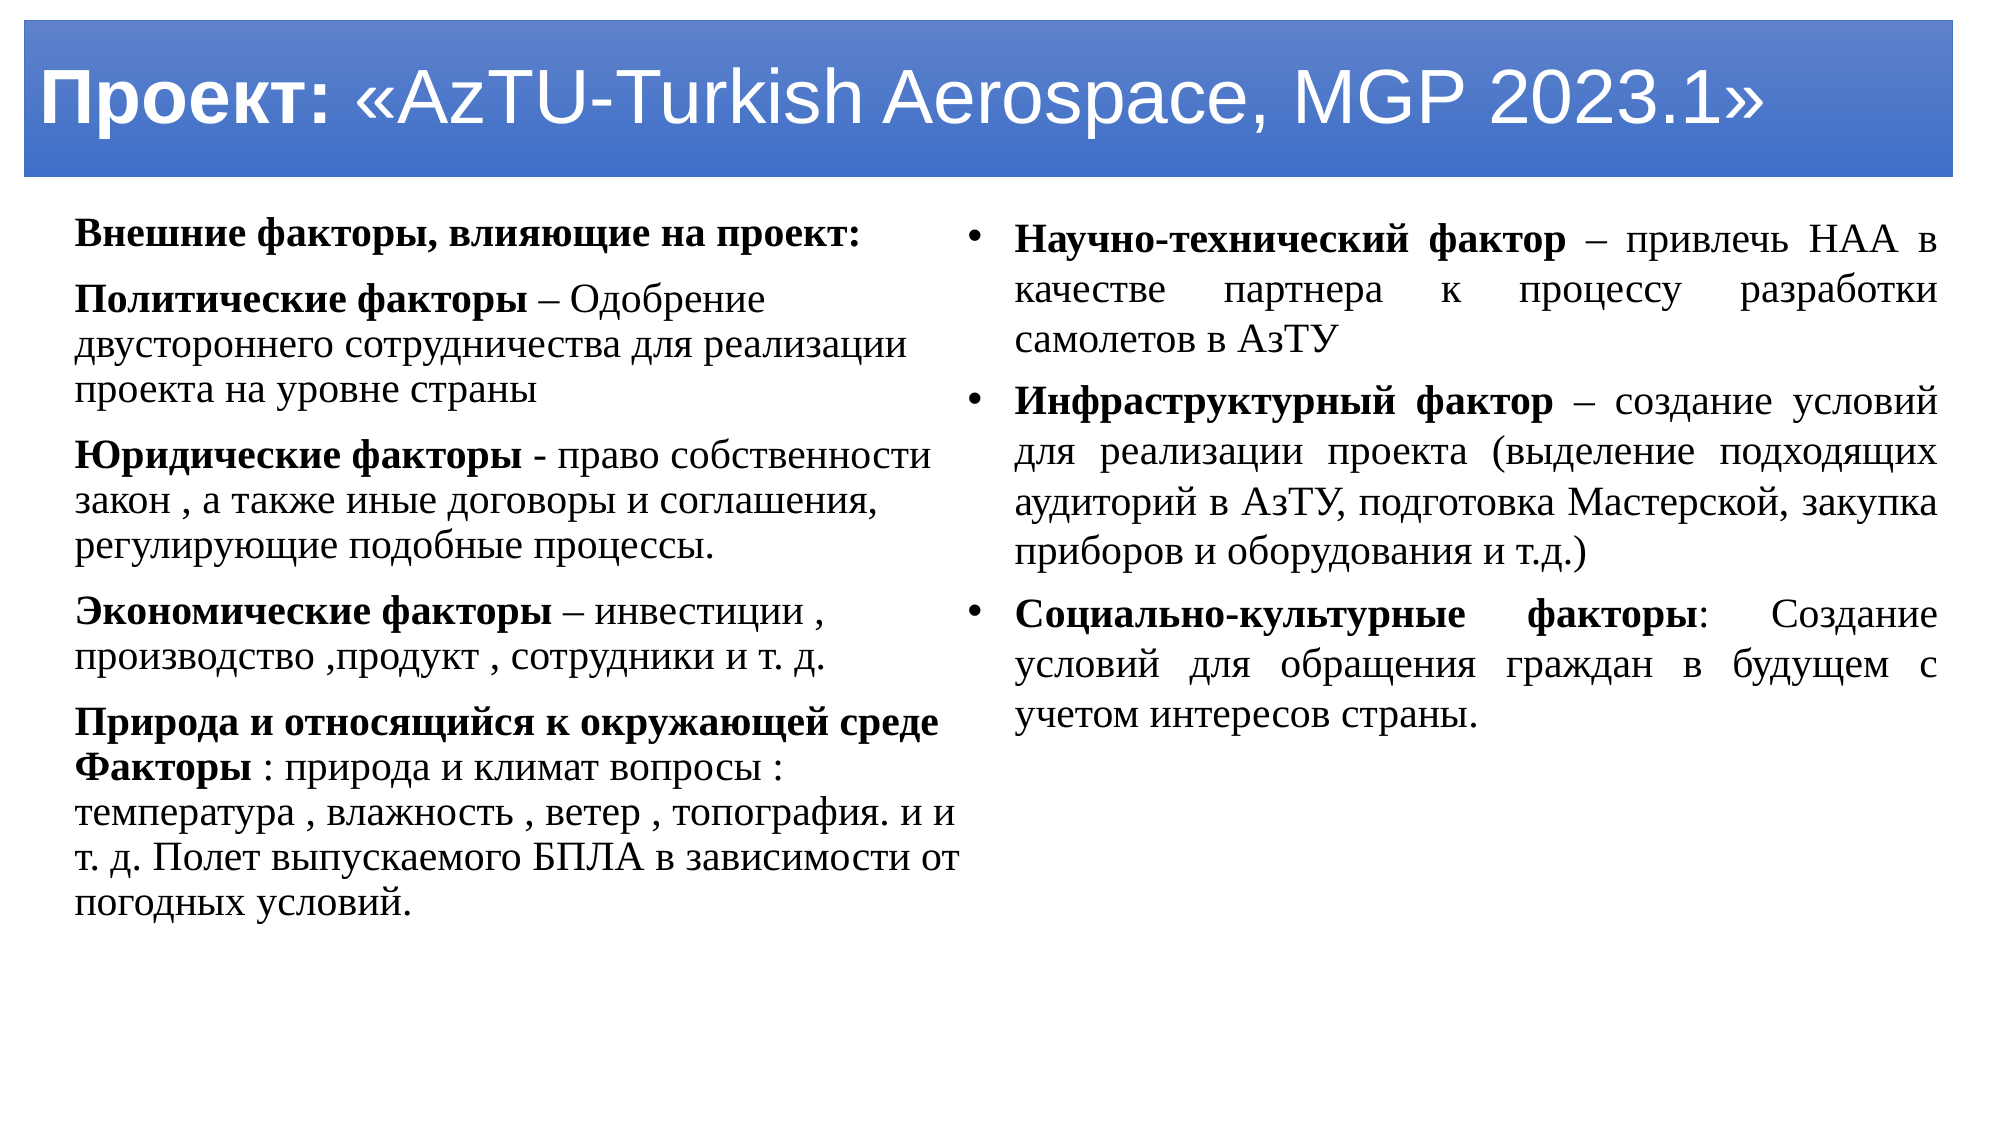

# Проект: «АzTU-Turkish Aerospace, MGP 2023.1»
Внешние факторы, влияющие на проект:
Политические факторы – Одобрение двустороннего сотрудничества для реализации проекта на уровне страны
Юридические факторы - право собственности закон , а также иные договоры и соглашения, регулирующие подобные процессы.
Экономические факторы – инвестиции , производство ,продукт , сотрудники и т. д.
Природа и относящийся к окружающей среде Факторы : природа и климат вопросы : температура , влажность , ветер , топография. и и т. д. Полет выпускаемого БПЛА в зависимости от погодных условий.
Научно-технический фактор – привлечь HАА в качестве партнера к процессу разработки самолетов в АзТУ
Инфраструктурный фактор – создание условий для реализации проекта (выделение подходящих аудиторий в АзТУ, подготовка Мастерской, закупка приборов и оборудования и т.д.)
Социально-культурные факторы: Создание условий для обращения граждан в будущем с учетом интересов страны.